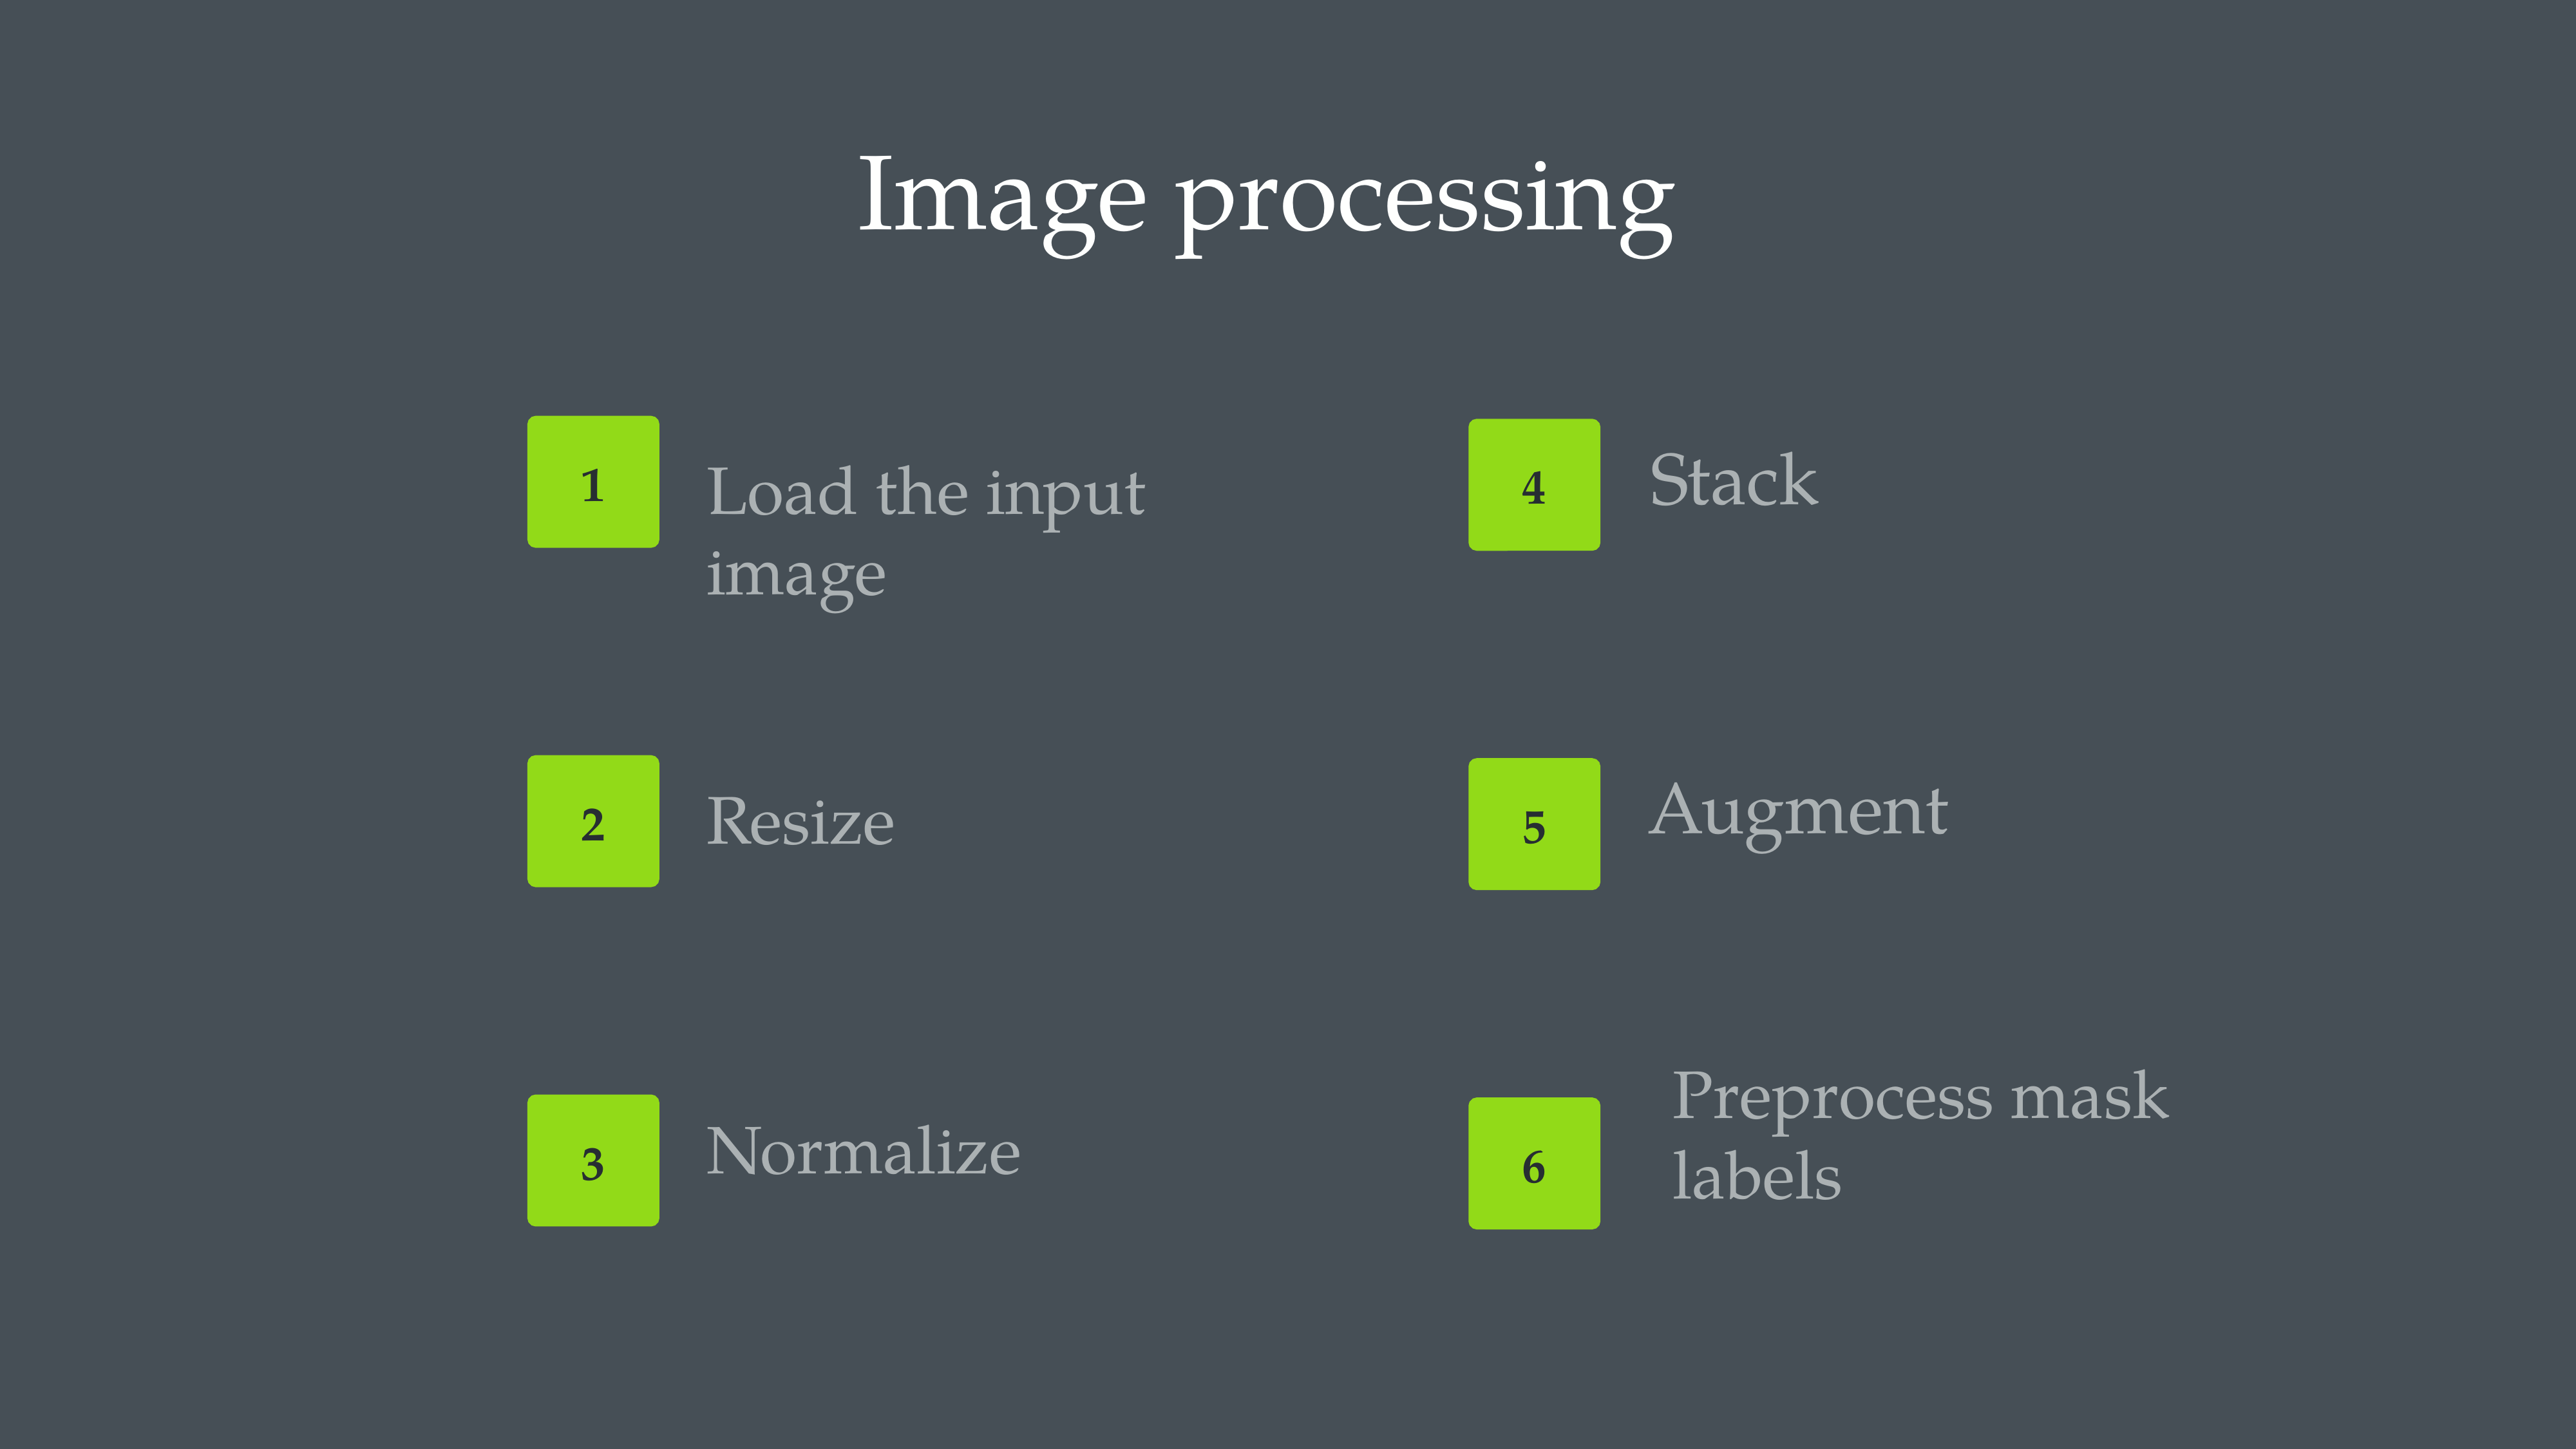

Image processing
1
4
Stack
Augment
Preprocess mask labels
Load the input image
Resize
Normalize

2
5
3
6